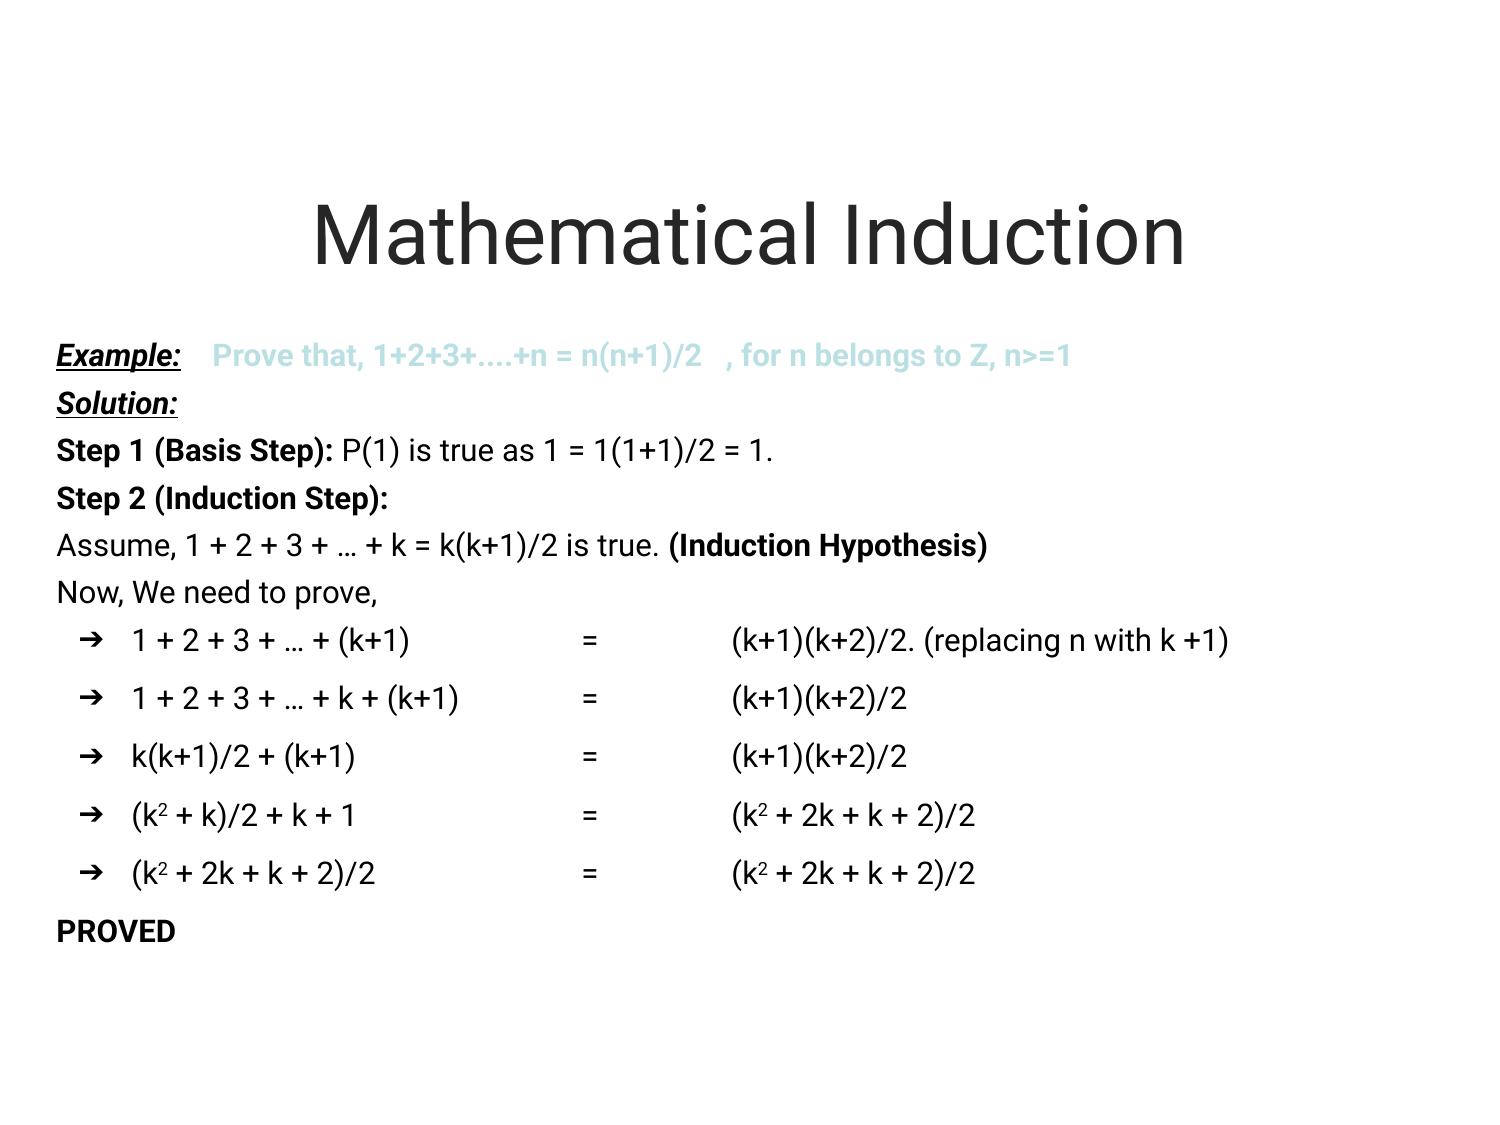

# Mathematical Induction
Example:    Prove that, 1+2+3+....+n = n(n+1)/2   , for n belongs to Z, n>=1
Solution:
Step 1 (Basis Step): P(1) is true as 1 = 1(1+1)/2 = 1.
Step 2 (Induction Step):
Assume, 1 + 2 + 3 + … + k = k(k+1)/2 is true. (Induction Hypothesis)
Now, We need to prove,
1 + 2 + 3 + … + (k+1)		= 	(k+1)(k+2)/2. (replacing n with k +1)
1 + 2 + 3 + … + k + (k+1) 	= 	(k+1)(k+2)/2
k(k+1)/2 + (k+1) 		= 	(k+1)(k+2)/2
(k2 + k)/2 + k + 1 		= 	(k2 + 2k + k + 2)/2
(k2 + 2k + k + 2)/2 		= 	(k2 + 2k + k + 2)/2
PROVED